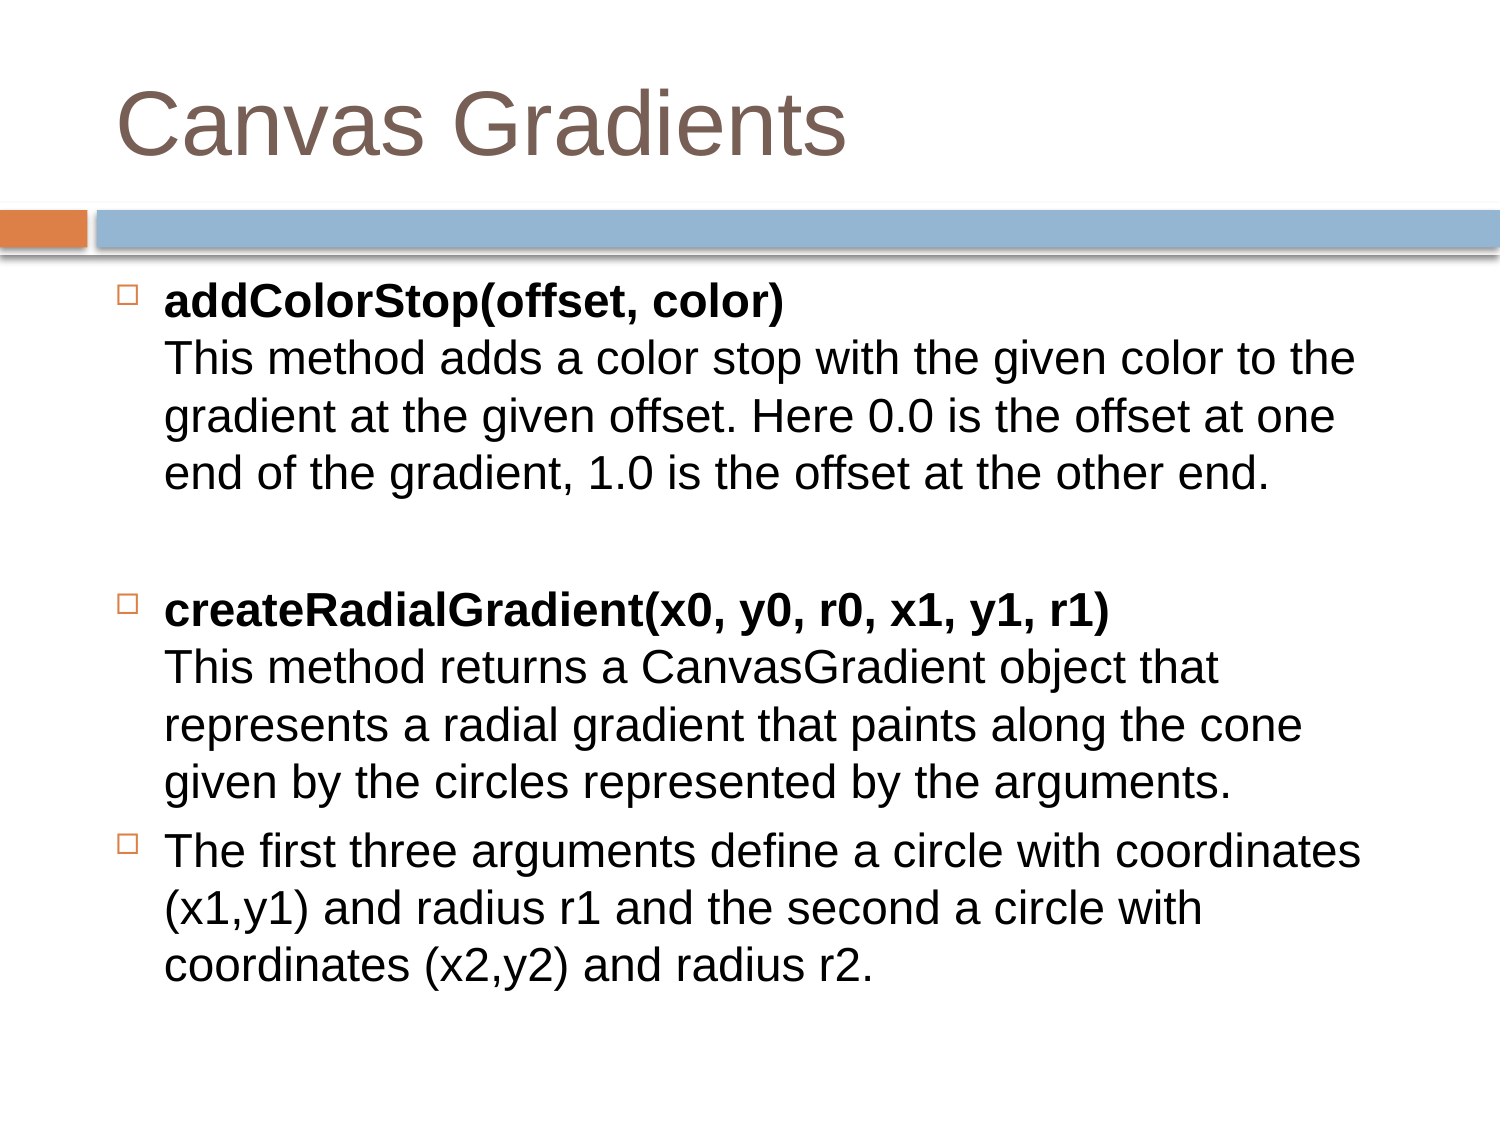

# Canvas Gradients
addColorStop(offset, color)
This method adds a color stop with the given color to the gradient at the given offset. Here 0.0 is the offset at one end of the gradient, 1.0 is the offset at the other end.

createRadialGradient(x0, y0, r0, x1, y1, r1)
This method returns a CanvasGradient object that represents a radial gradient that paints along the cone given by the circles represented by the arguments.
The first three arguments define a circle with coordinates (x1,y1) and radius r1 and the second a circle with coordinates (x2,y2) and radius r2.